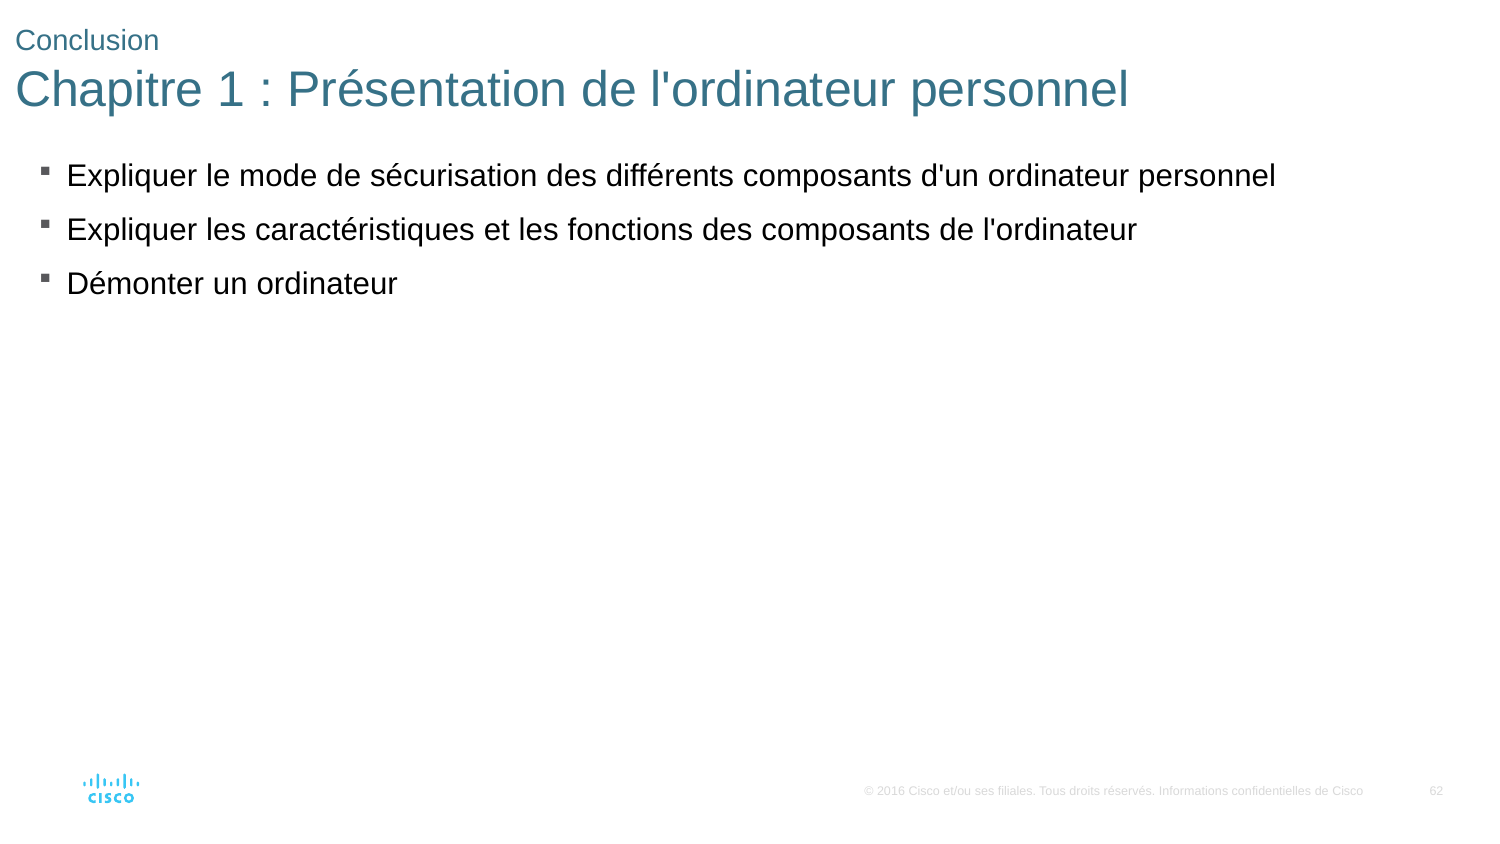

# Conclusion Chapitre 1 : Présentation de l'ordinateur personnel
Expliquer le mode de sécurisation des différents composants d'un ordinateur personnel
Expliquer les caractéristiques et les fonctions des composants de l'ordinateur
Démonter un ordinateur